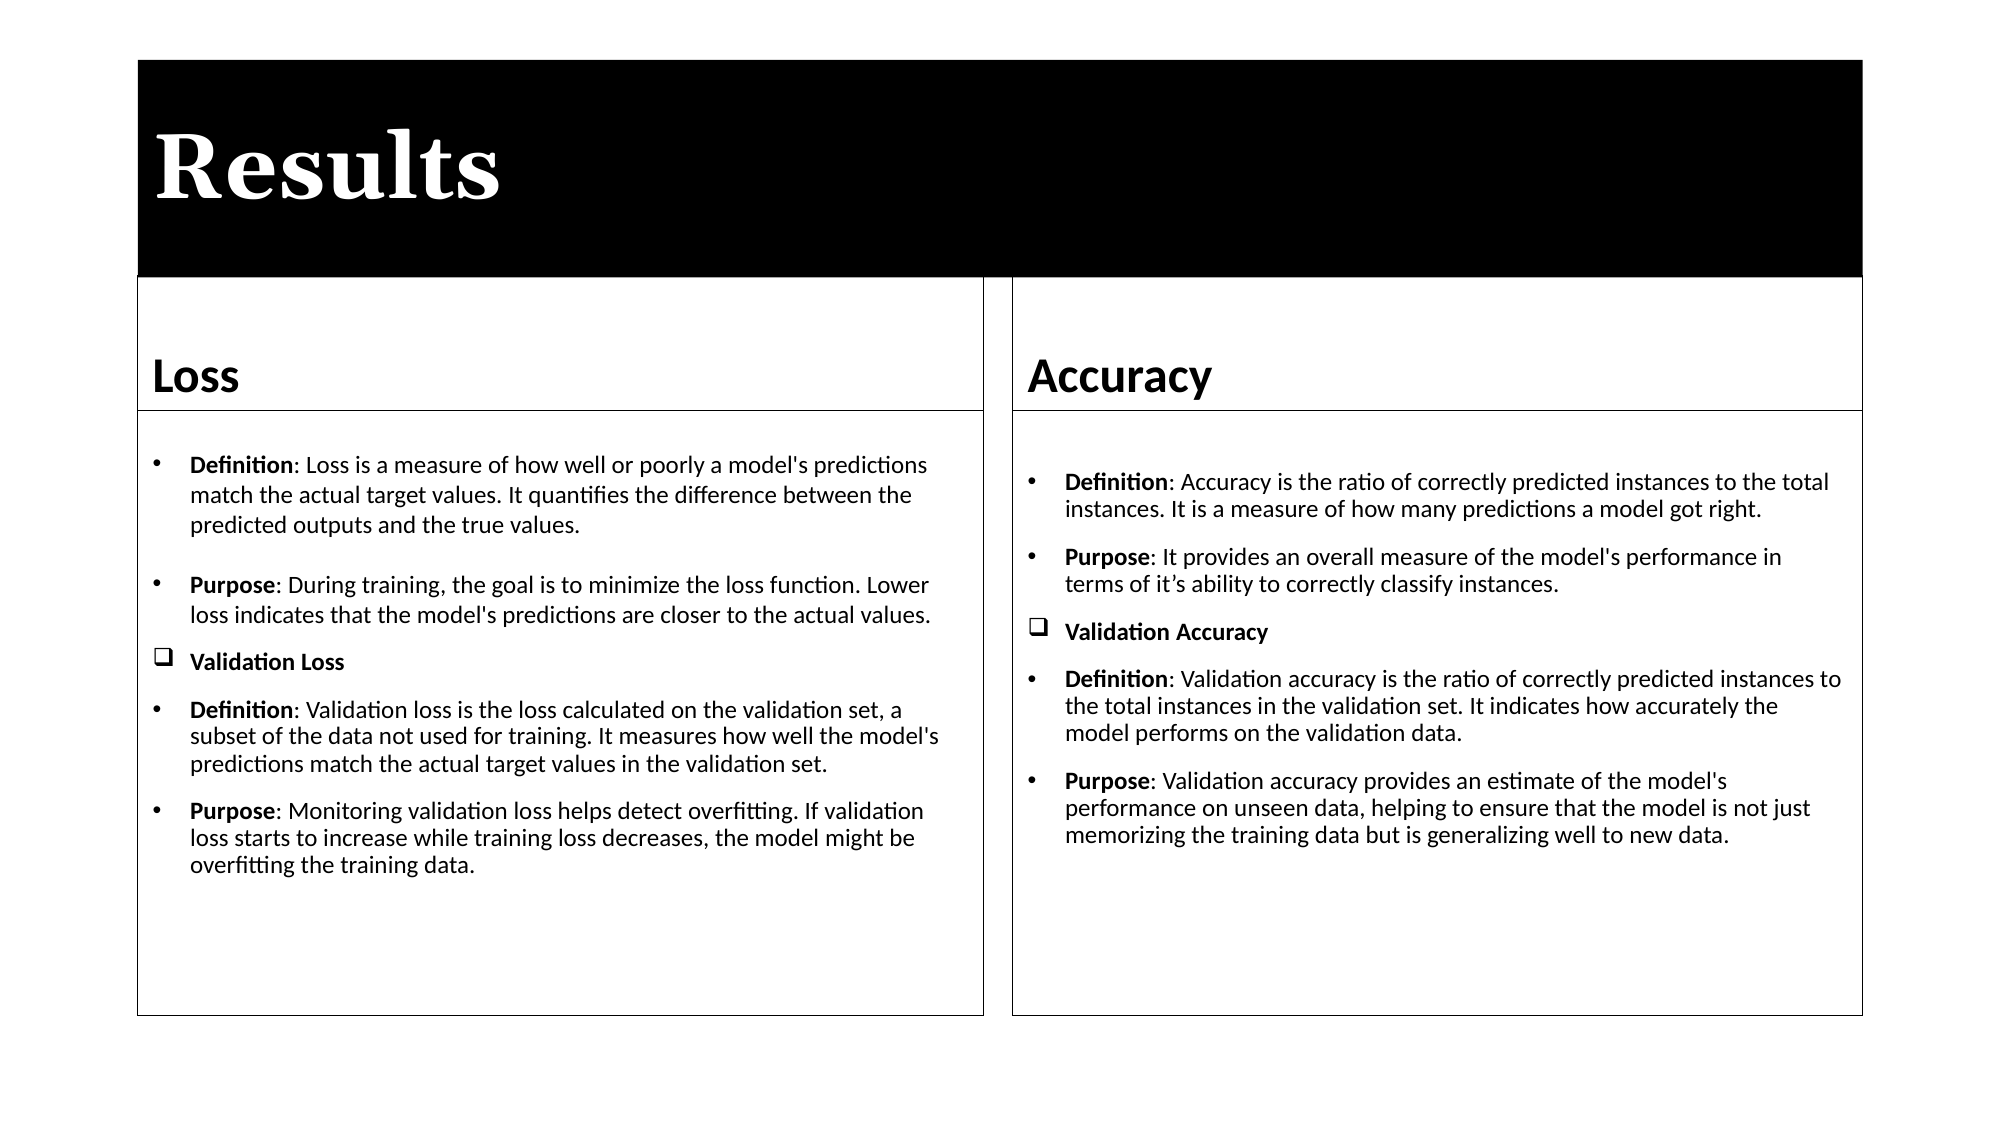

# Results
Loss
Accuracy

Definition: Loss is a measure of how well or poorly a model's predictions match the actual target values. It quantifies the difference between the predicted outputs and the true values.

Purpose: During training, the goal is to minimize the loss function. Lower loss indicates that the model's predictions are closer to the actual values.
Validation Loss
Definition: Validation loss is the loss calculated on the validation set, a subset of the data not used for training. It measures how well the model's predictions match the actual target values in the validation set.
Purpose: Monitoring validation loss helps detect overfitting. If validation loss starts to increase while training loss decreases, the model might be overfitting the training data.

Definition: Accuracy is the ratio of correctly predicted instances to the total instances. It is a measure of how many predictions a model got right.
Purpose: It provides an overall measure of the model's performance in terms of it’s ability to correctly classify instances.
Validation Accuracy
Definition: Validation accuracy is the ratio of correctly predicted instances to the total instances in the validation set. It indicates how accurately the model performs on the validation data.
Purpose: Validation accuracy provides an estimate of the model's performance on unseen data, helping to ensure that the model is not just memorizing the training data but is generalizing well to new data.